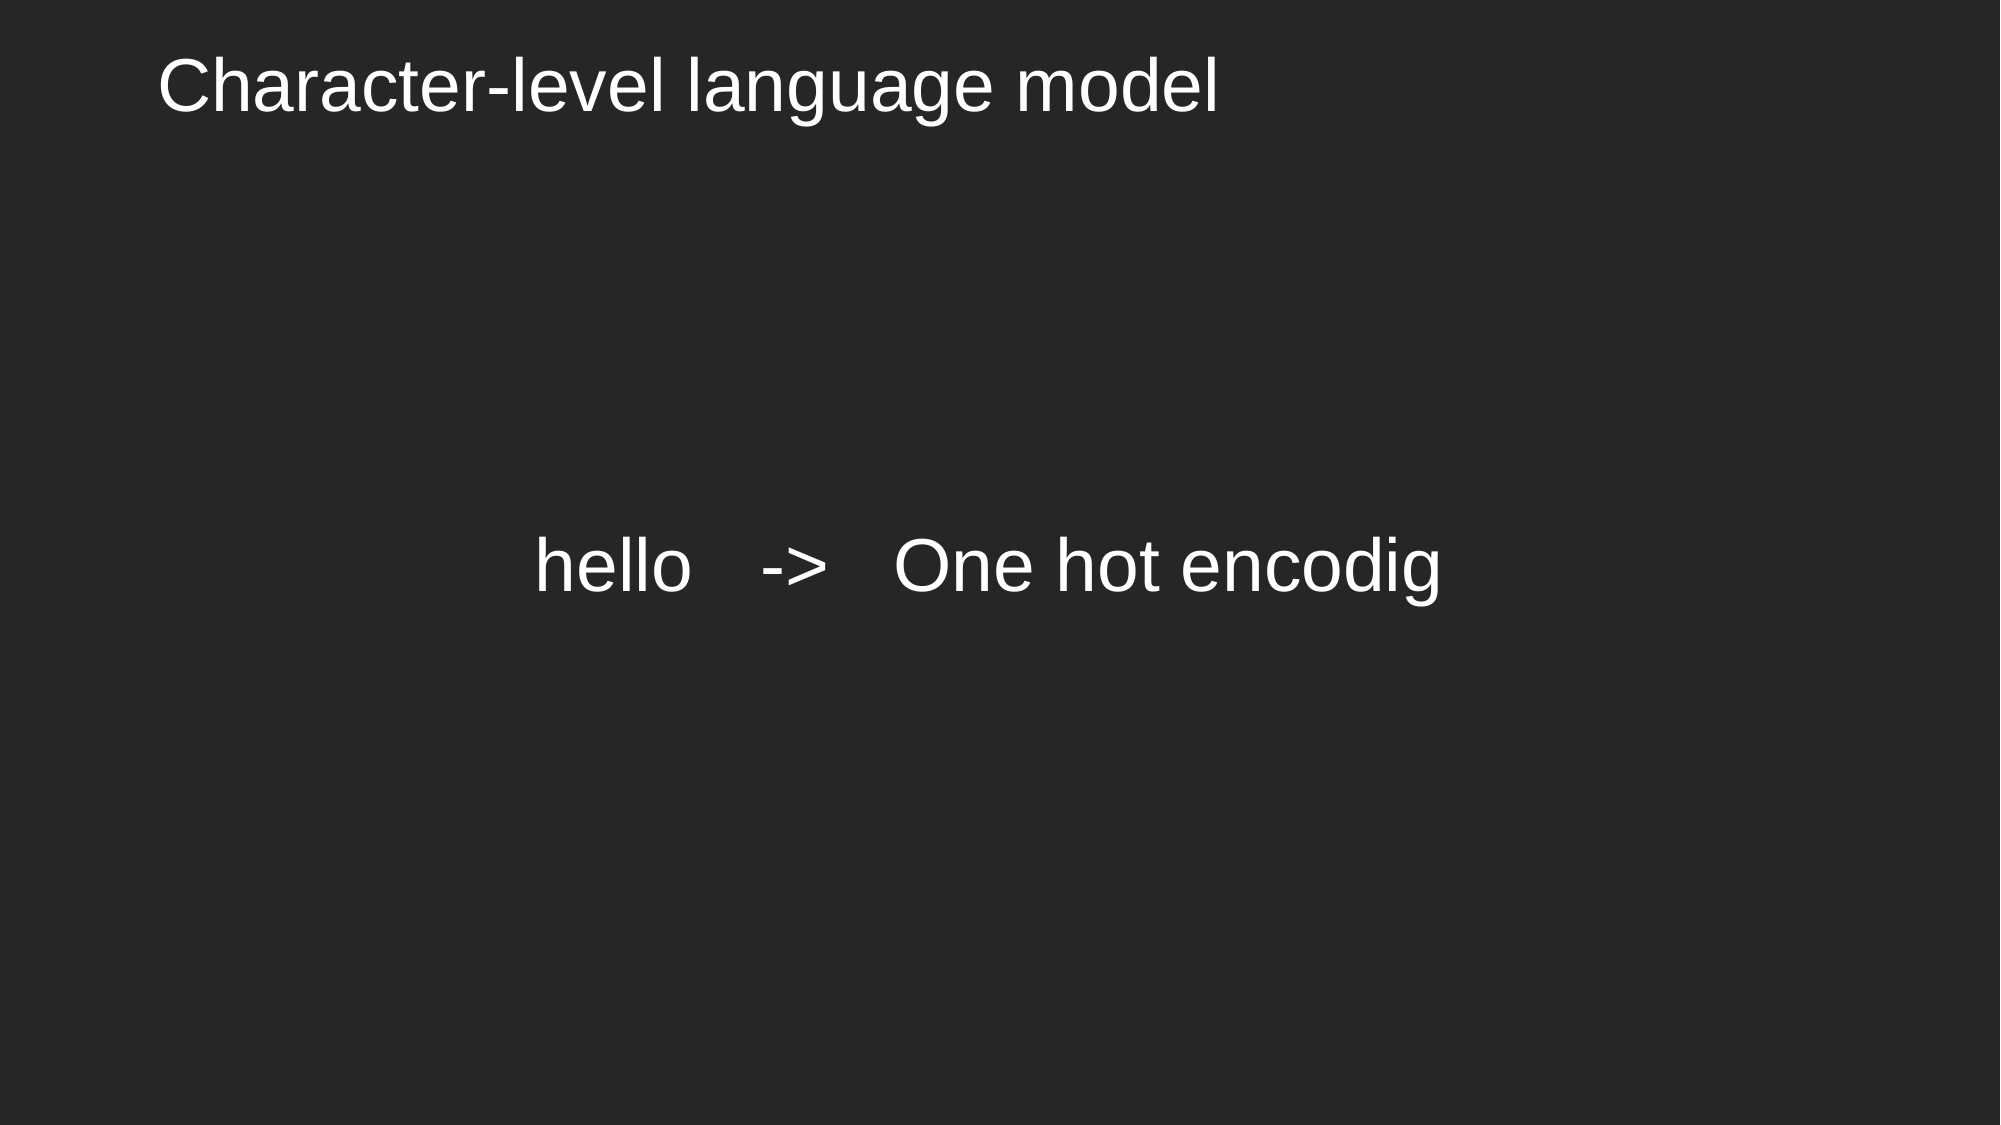

Character-level language model
hello
->
One hot encodig